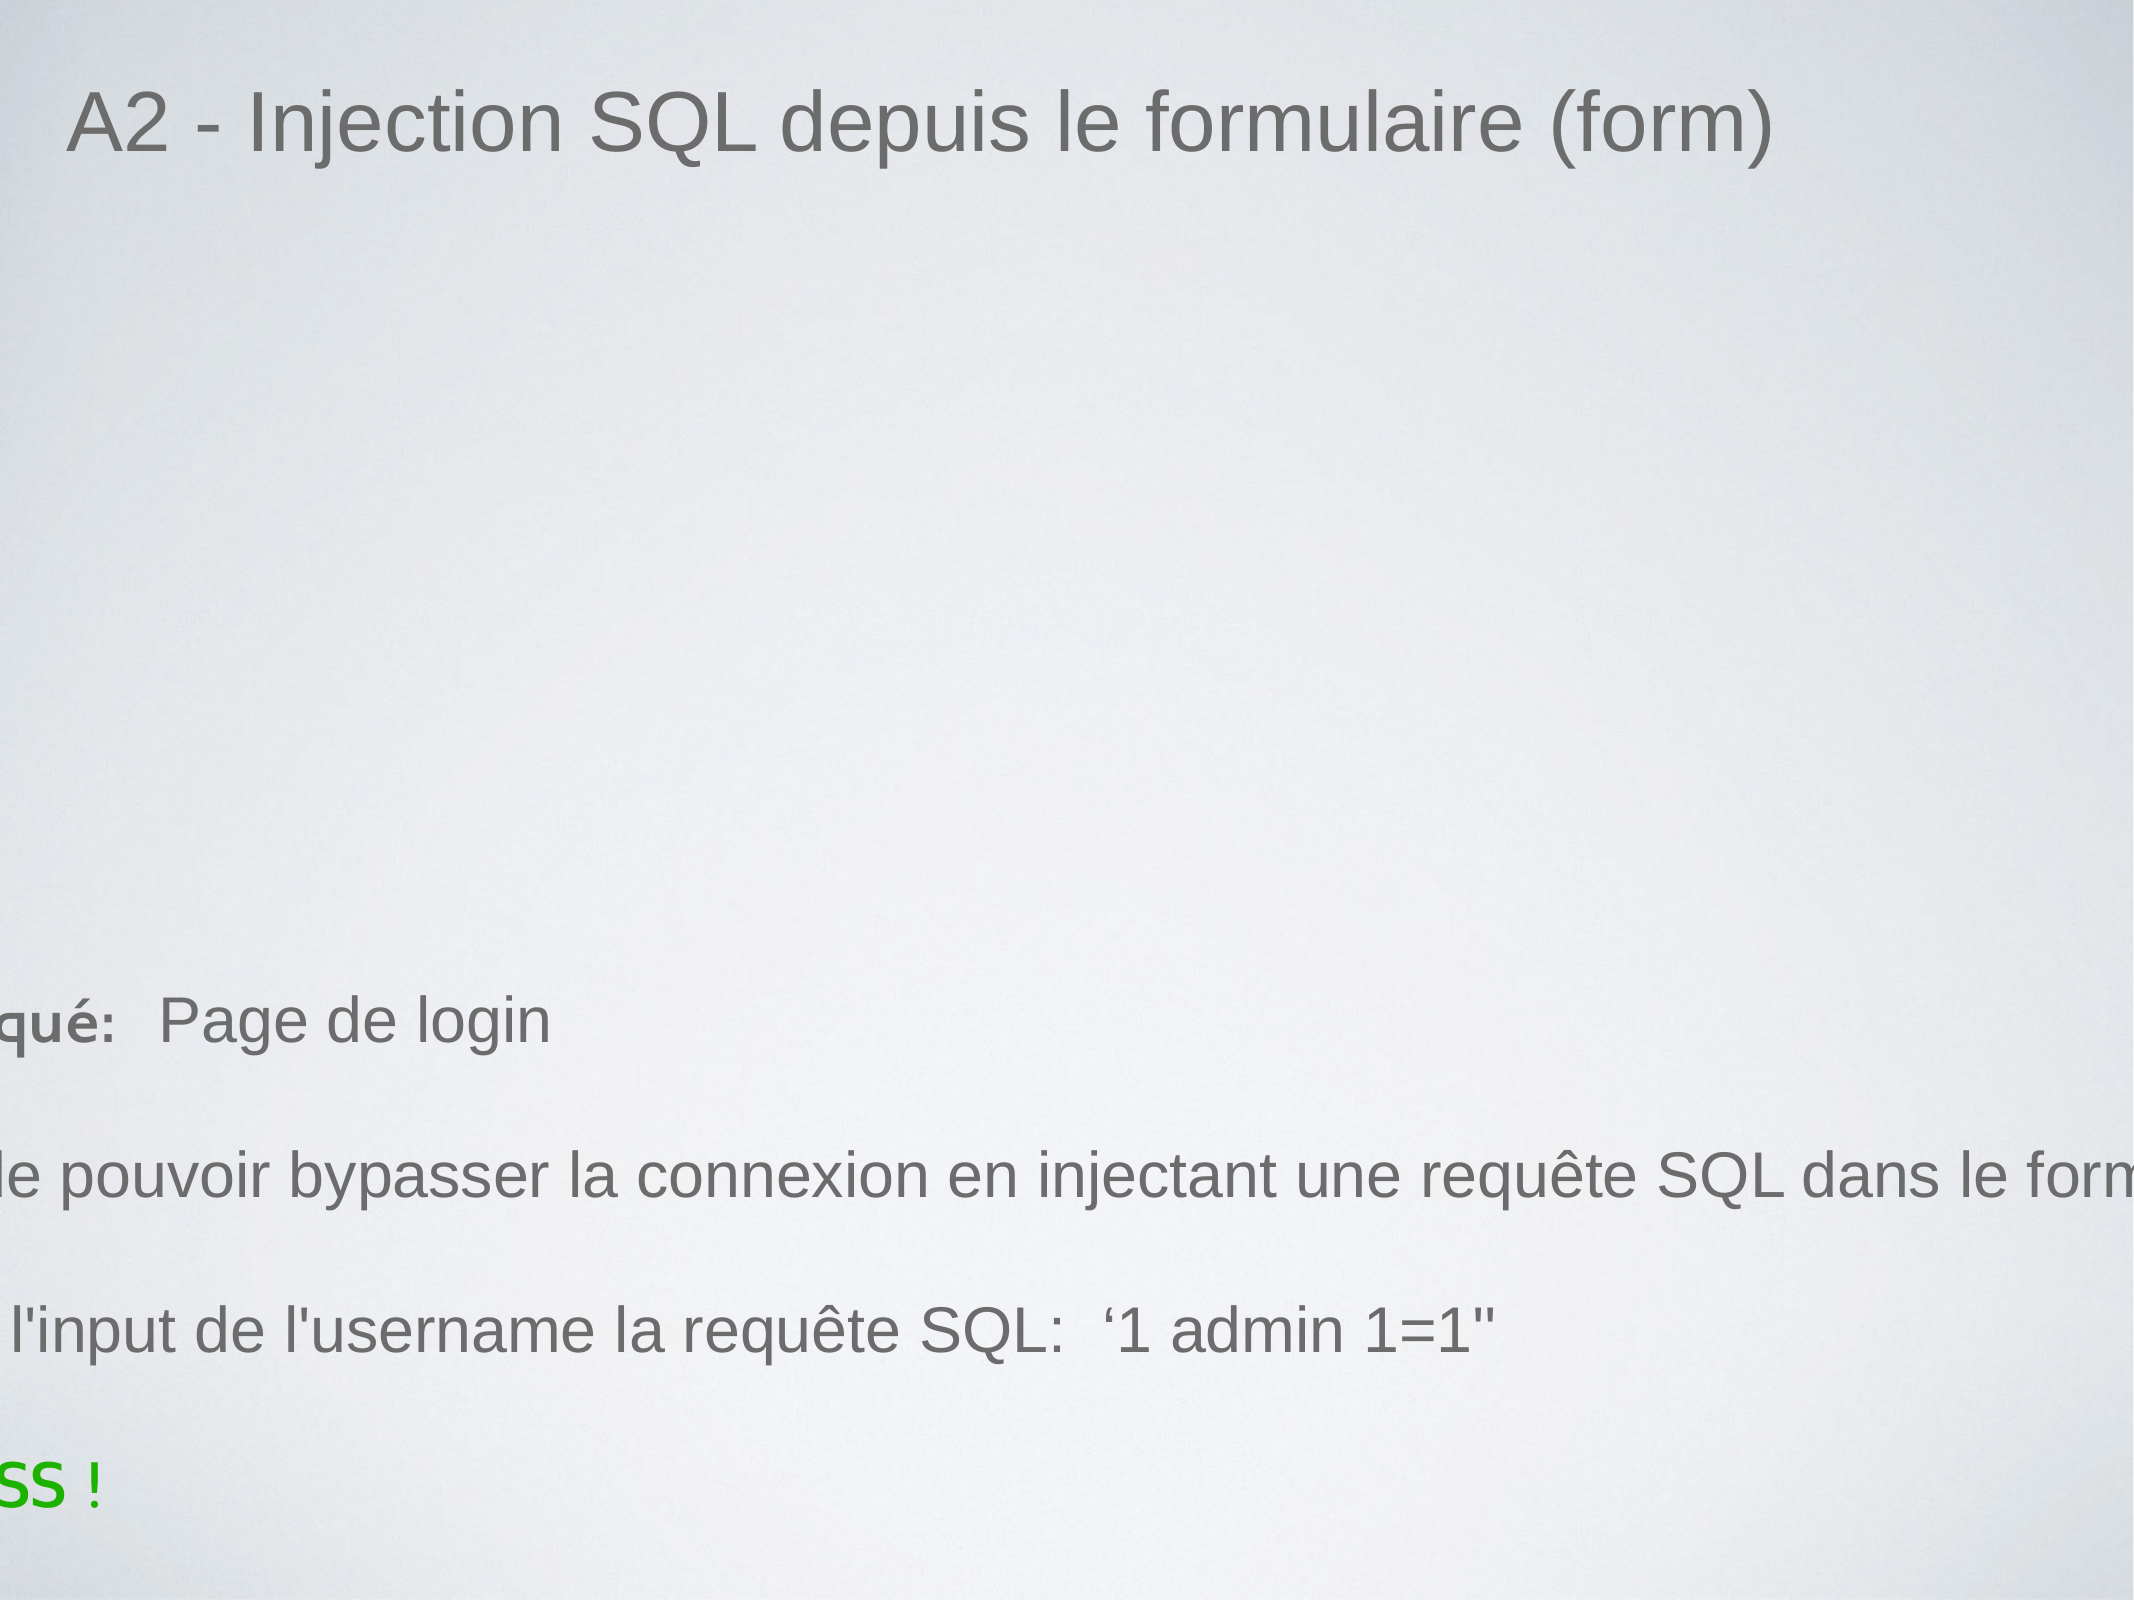

# A2 - Injection SQL depuis le formulaire (form)
Elément du système attaqué:  Page de login

Motivation: L'objectif est de pouvoir bypasser la connexion en injectant une requête SQL dans le formulaire de la page de login

Scénario: On injecte dans l'input de l'username la requête SQL:  ‘1 admin 1=1''

Bilan de l'attaque: SUCCESS !